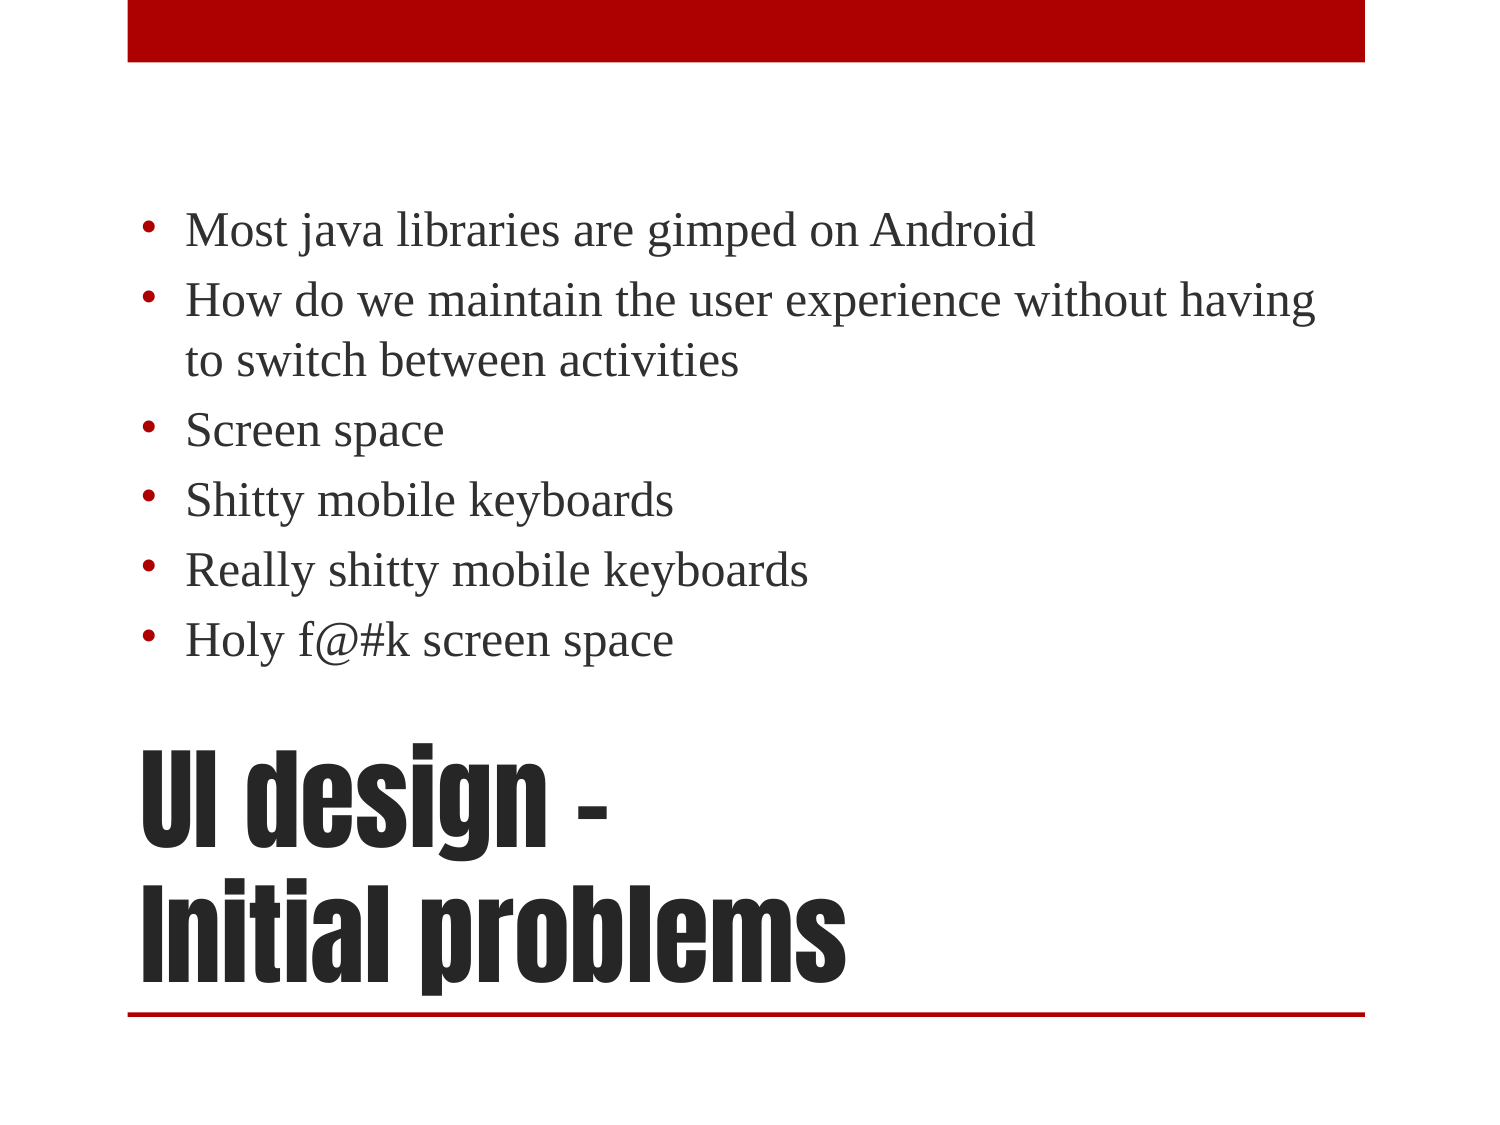

Most java libraries are gimped on Android
How do we maintain the user experience without having to switch between activities
Screen space
Shitty mobile keyboards
Really shitty mobile keyboards
Holy f@#k screen space
# UI design -
Initial problems